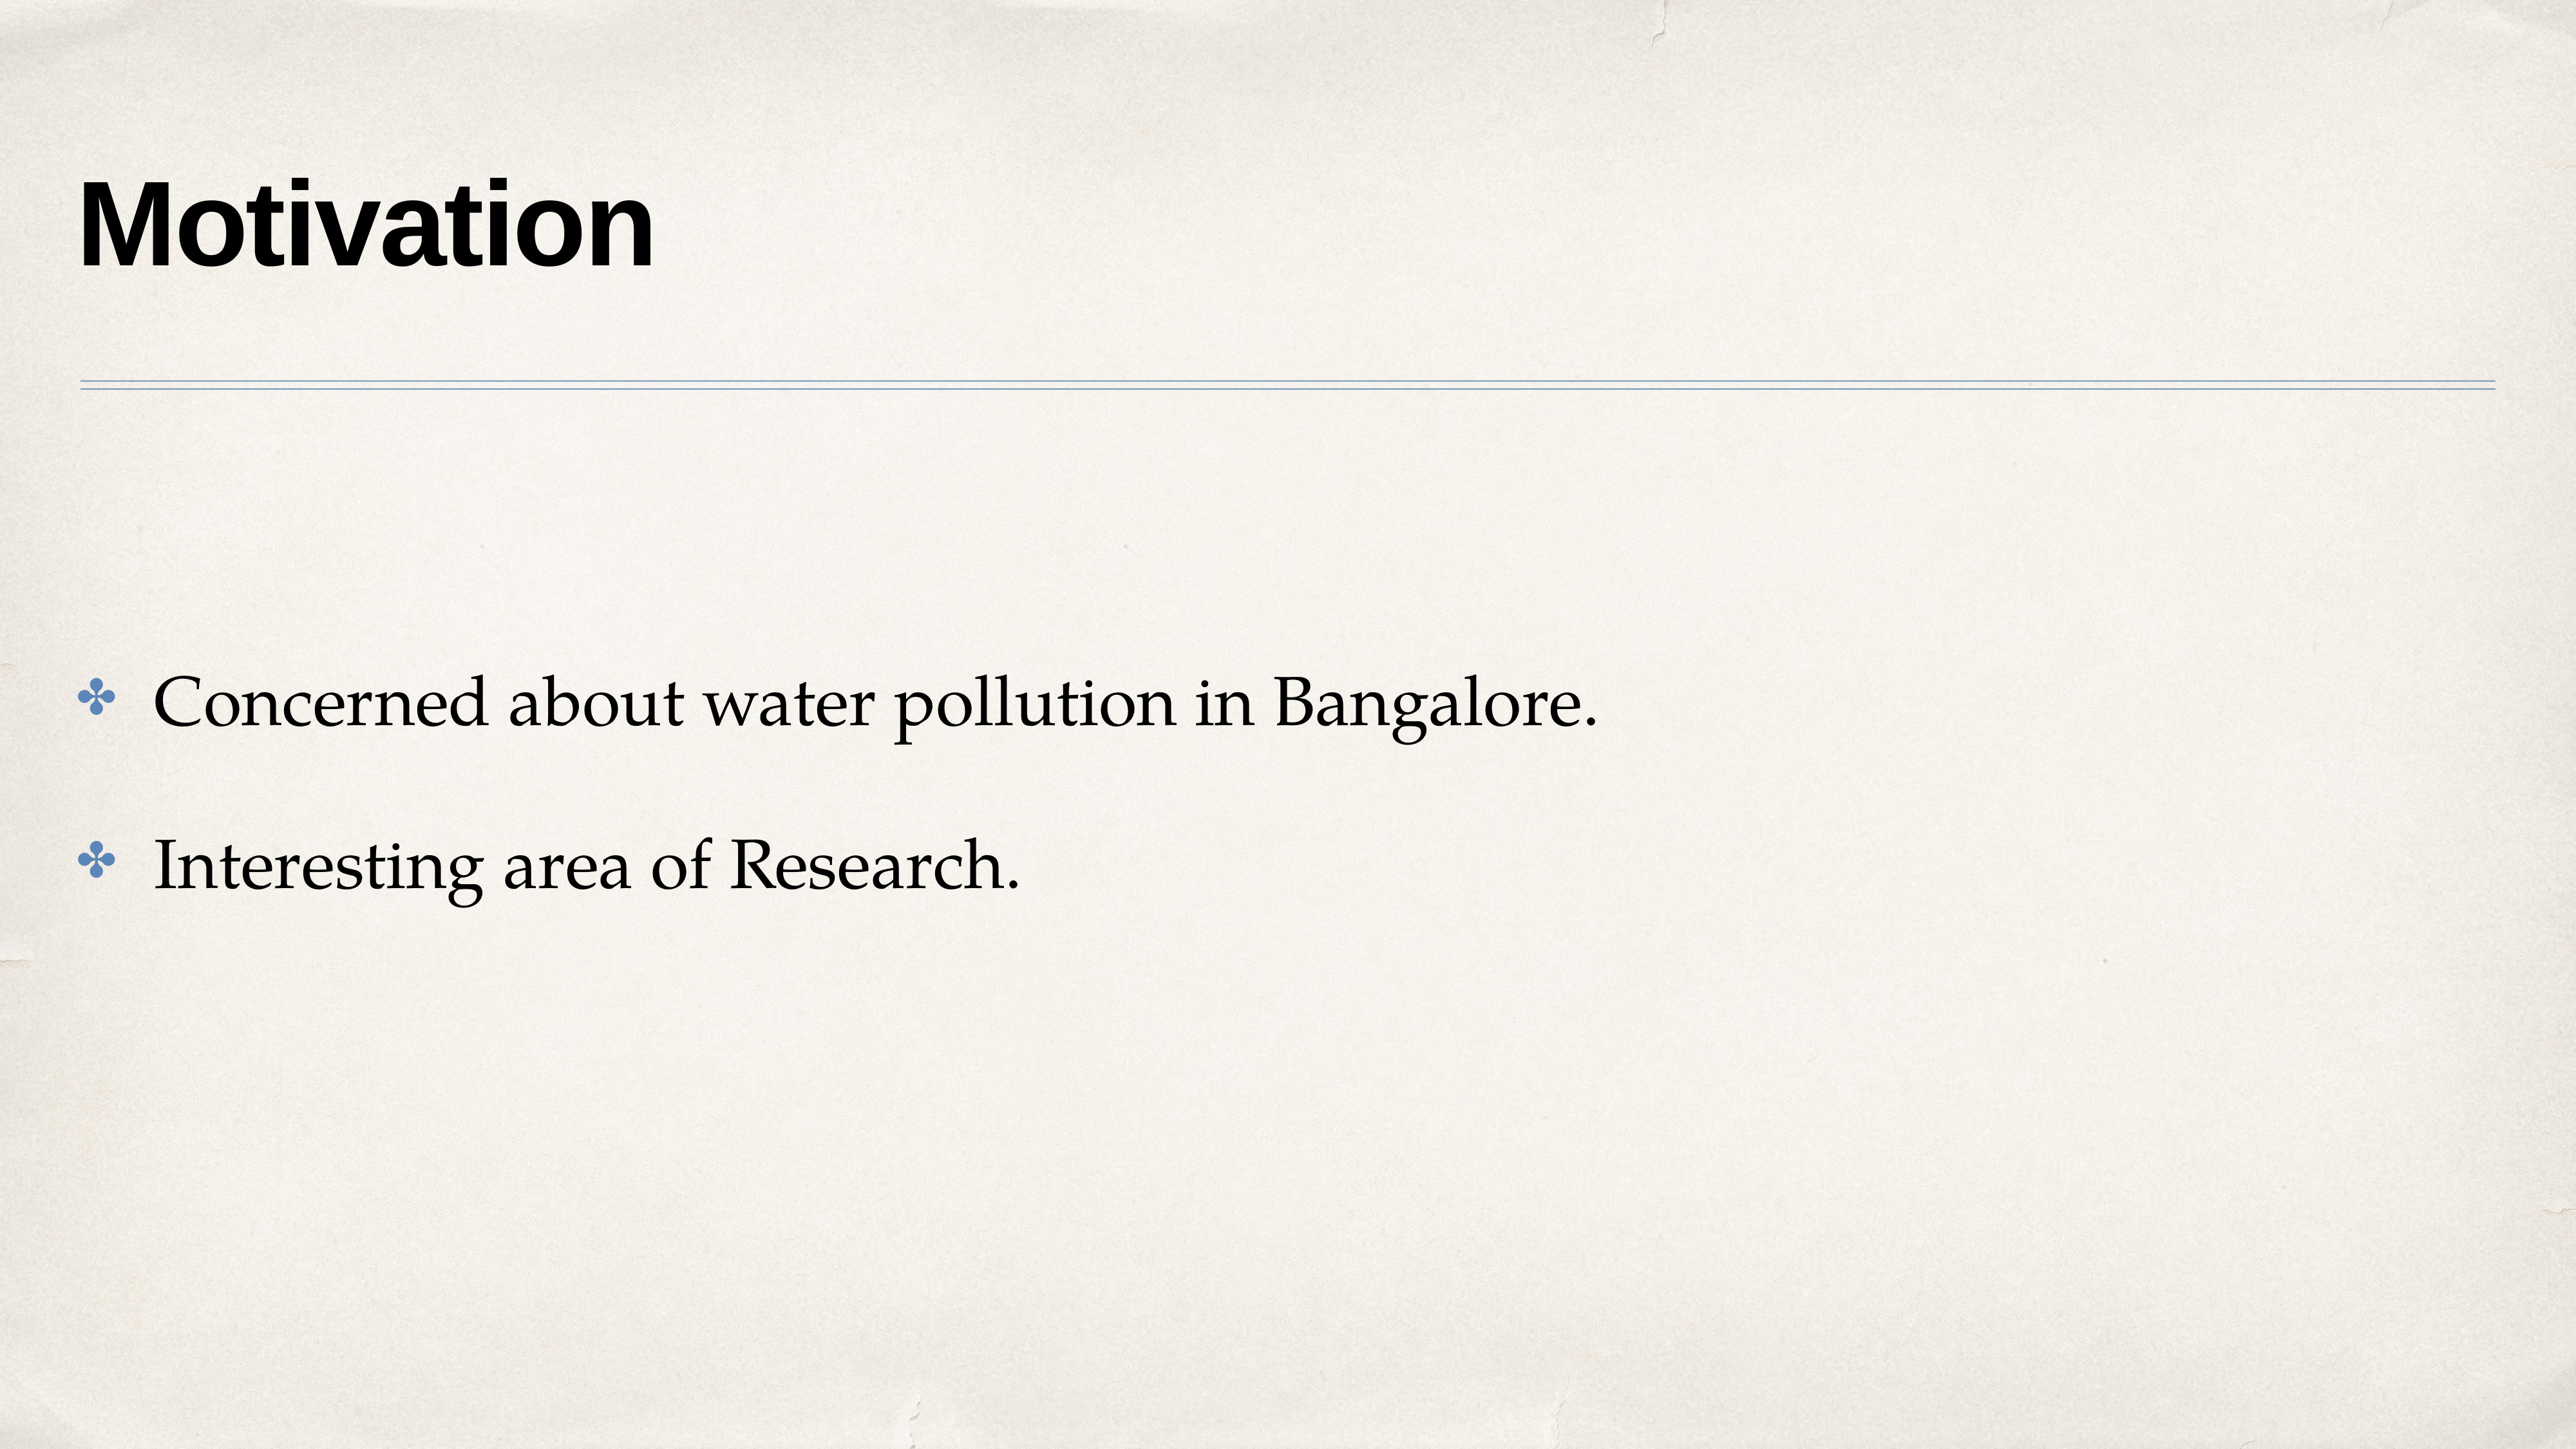

# Motivation
Concerned about water pollution in Bangalore.
Interesting area of Research.